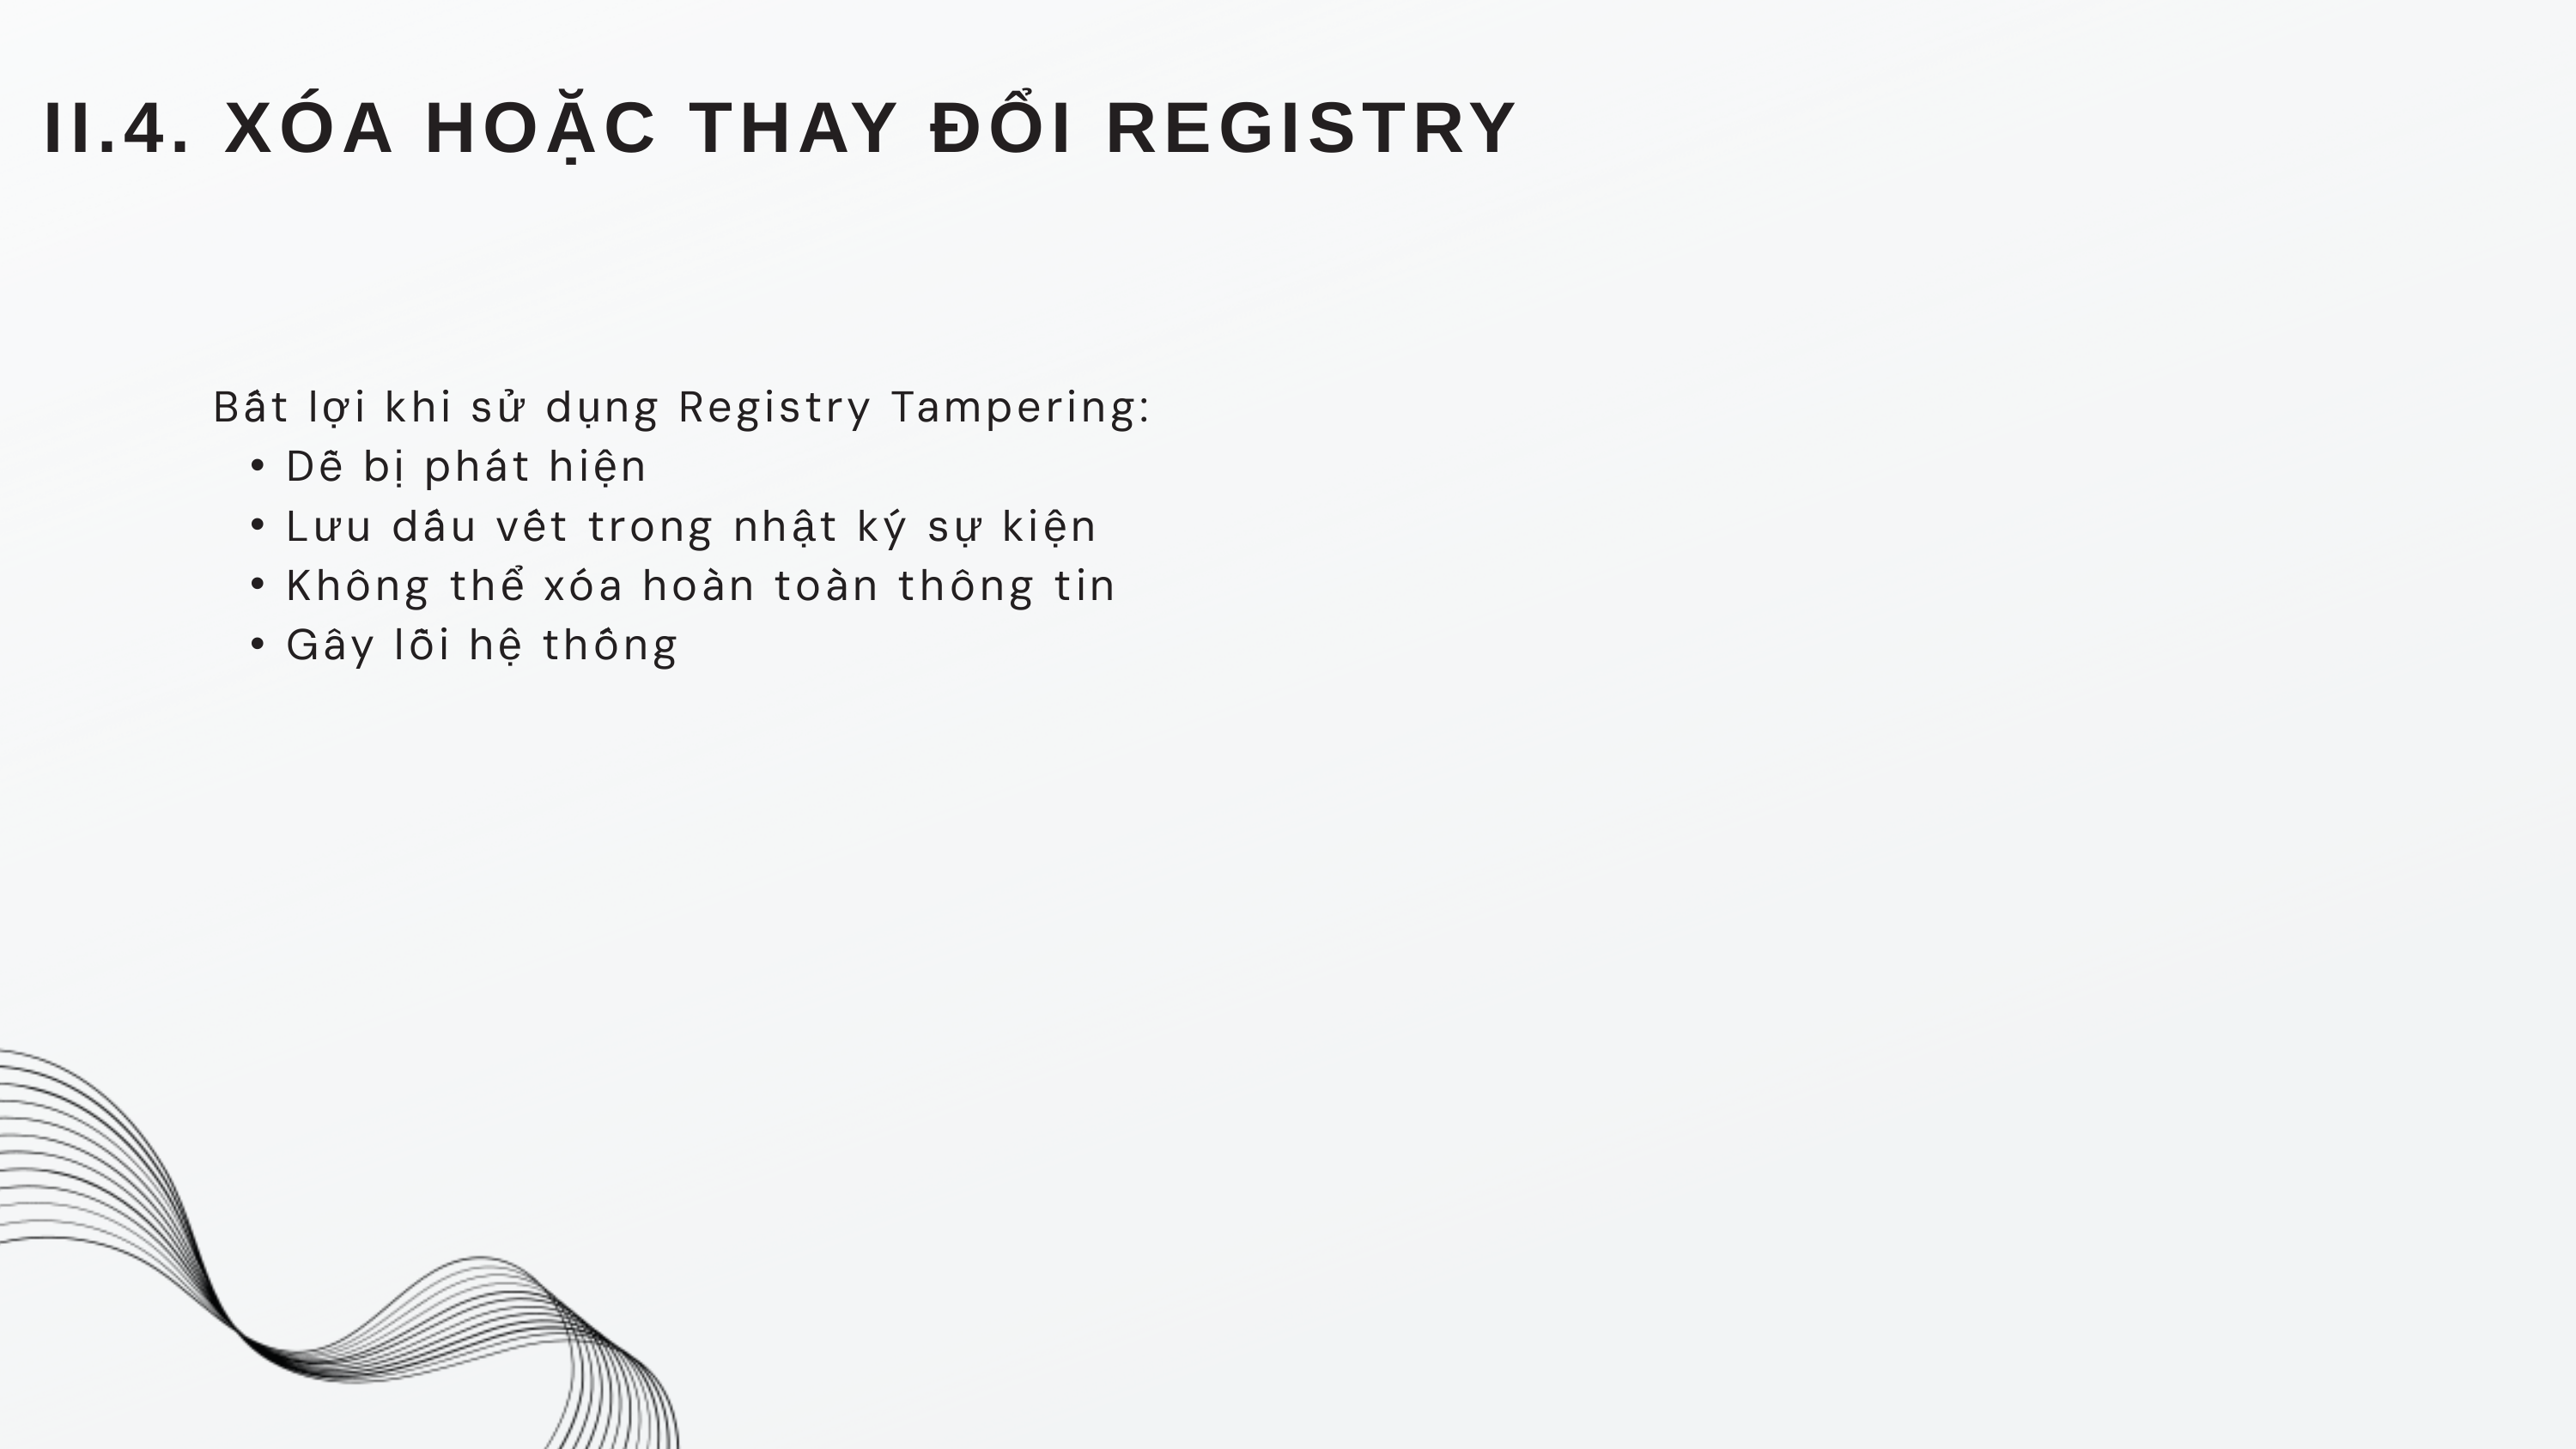

II.4. XÓA HOẶC THAY ĐỔI REGISTRY
Bất lợi khi sử dụng Registry Tampering:
Dễ bị phát hiện
Lưu dấu vết trong nhật ký sự kiện
Không thể xóa hoàn toàn thông tin
Gây lỗi hệ thống